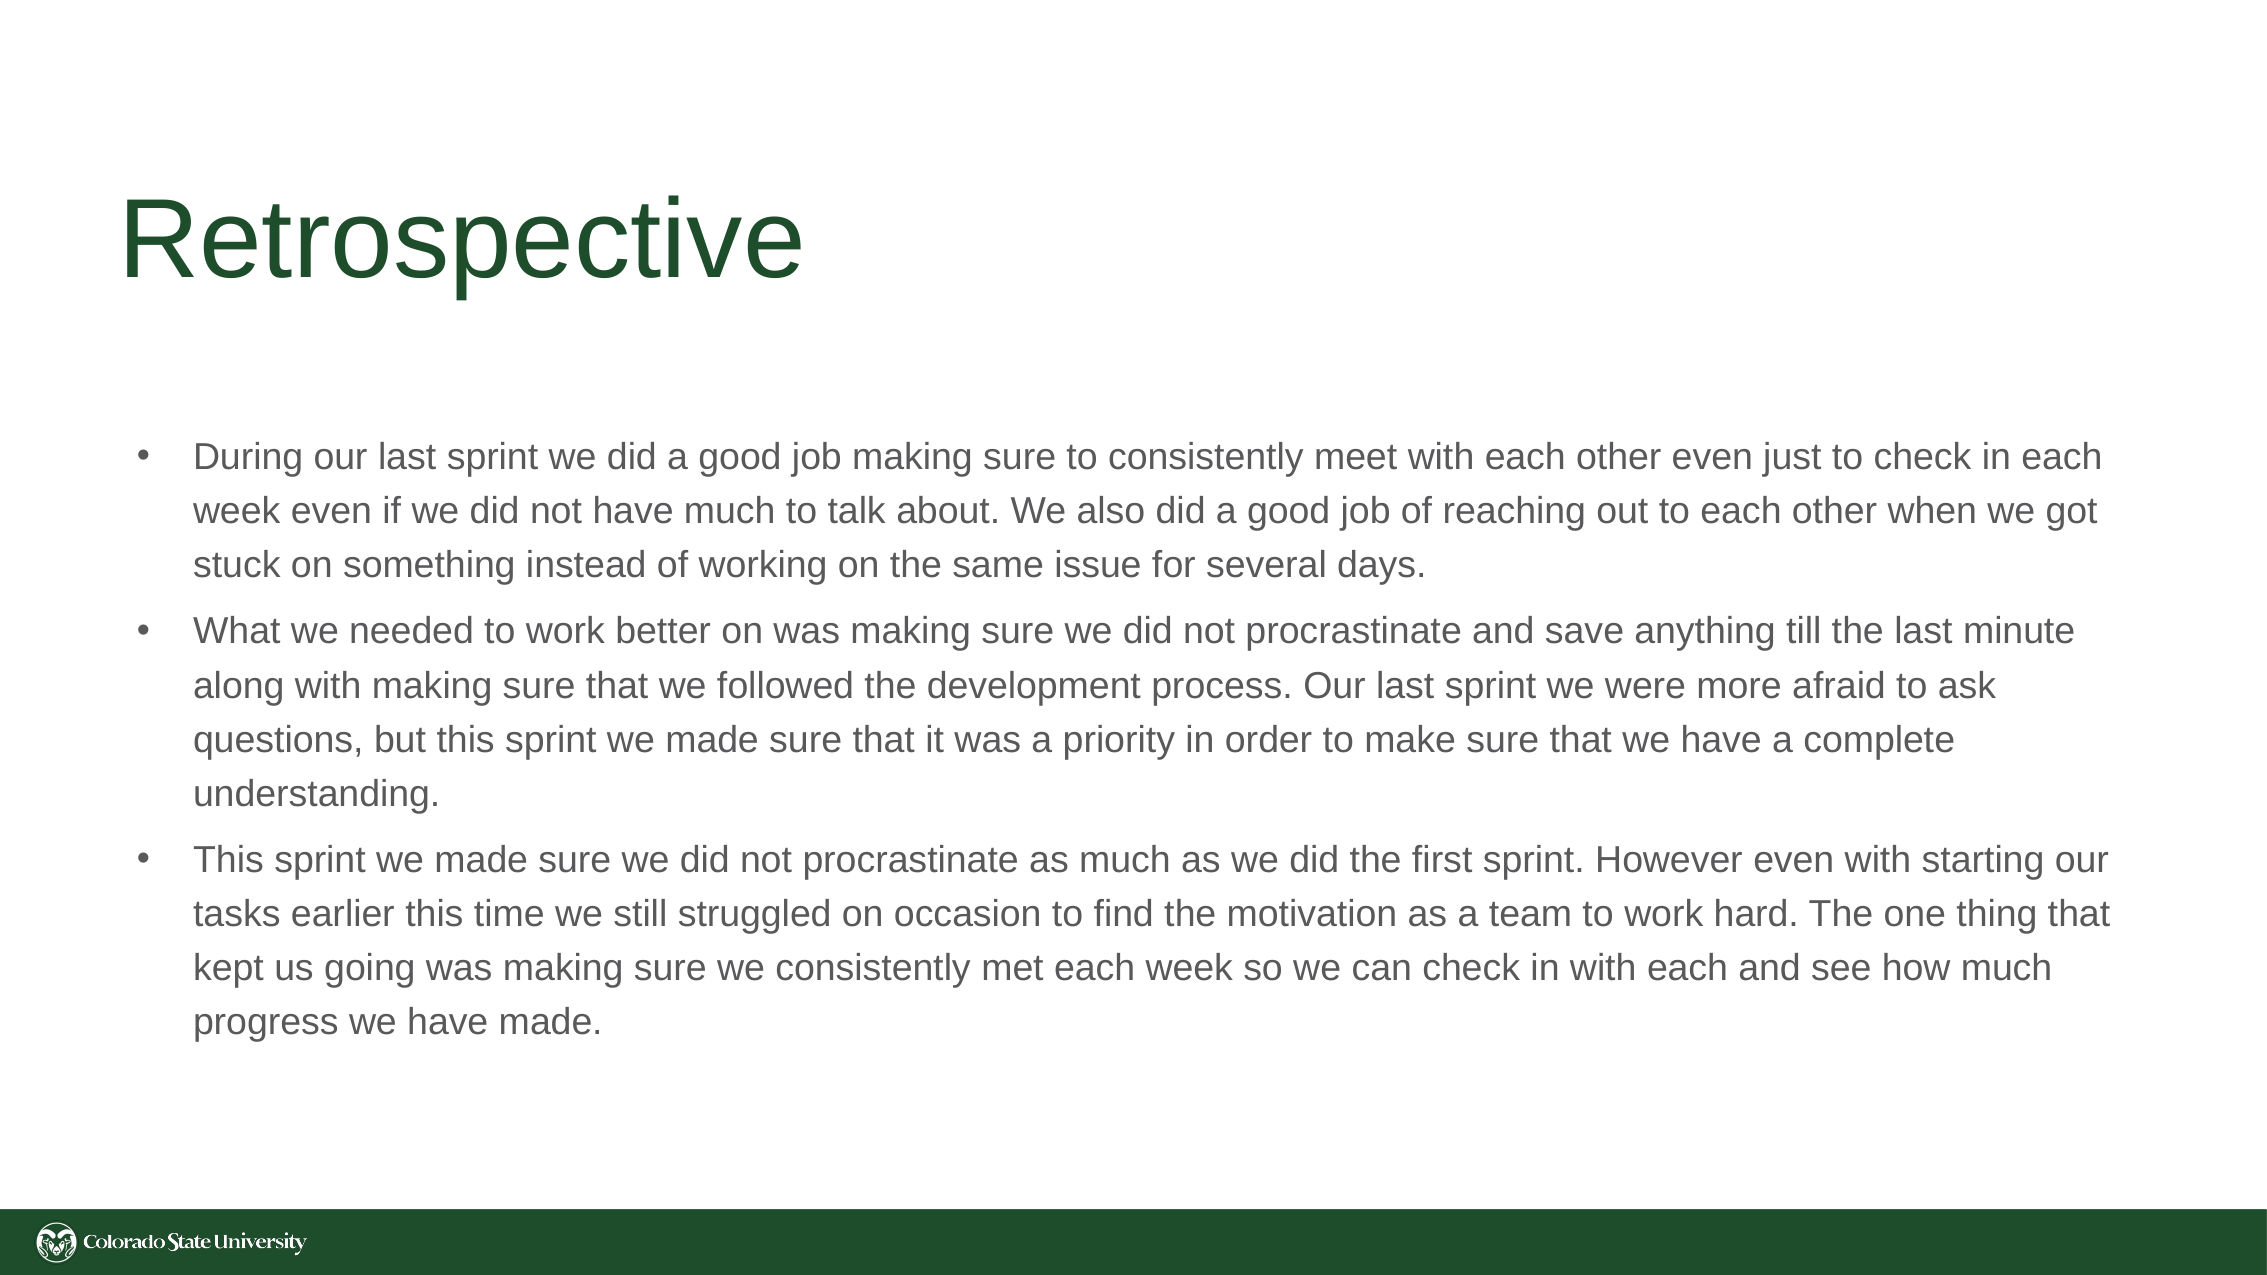

# Retrospective
During our last sprint we did a good job making sure to consistently meet with each other even just to check in each week even if we did not have much to talk about. We also did a good job of reaching out to each other when we got stuck on something instead of working on the same issue for several days.
What we needed to work better on was making sure we did not procrastinate and save anything till the last minute along with making sure that we followed the development process. Our last sprint we were more afraid to ask questions, but this sprint we made sure that it was a priority in order to make sure that we have a complete understanding.
This sprint we made sure we did not procrastinate as much as we did the first sprint. However even with starting our tasks earlier this time we still struggled on occasion to find the motivation as a team to work hard. The one thing that kept us going was making sure we consistently met each week so we can check in with each and see how much progress we have made.